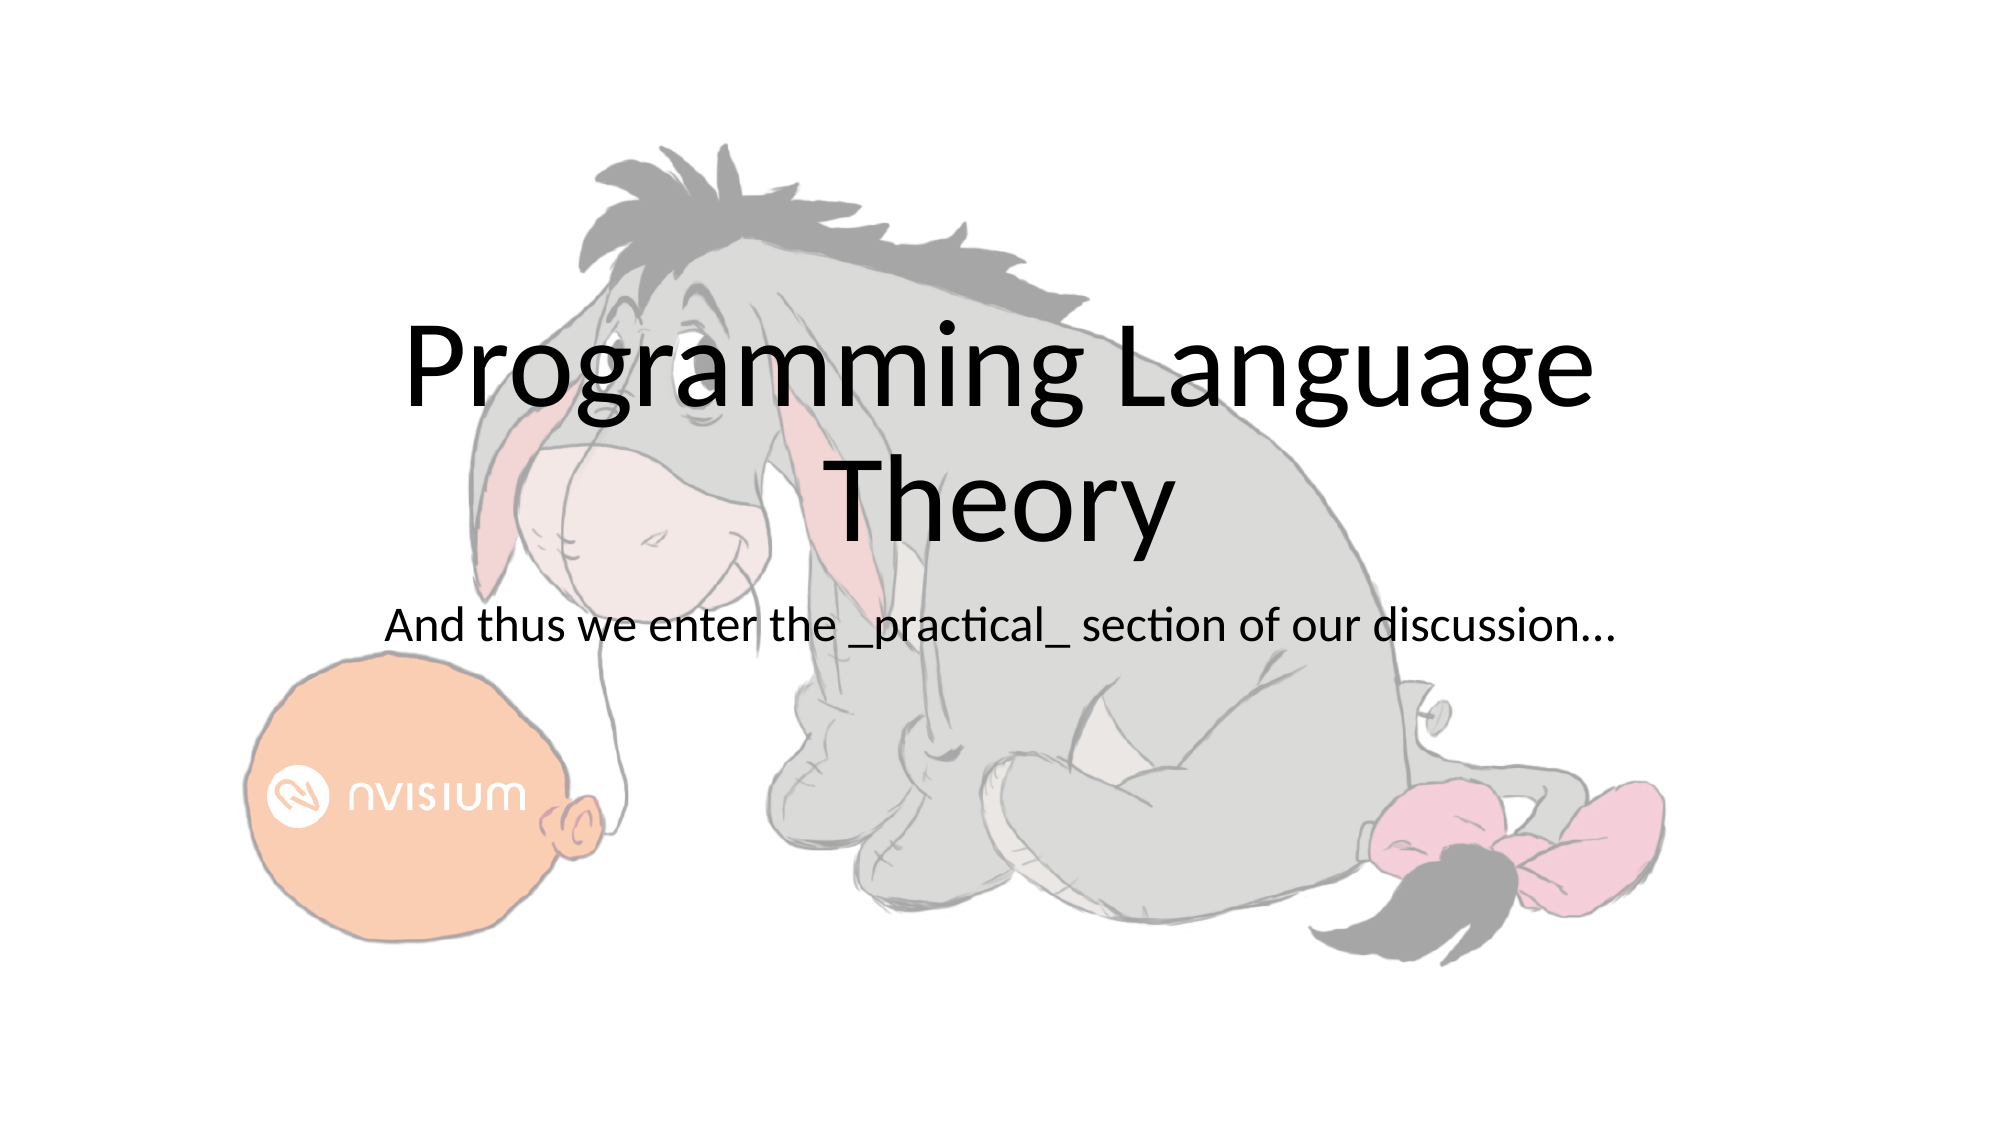

# Programming Language Theory
And thus we enter the _practical_ section of our discussion…